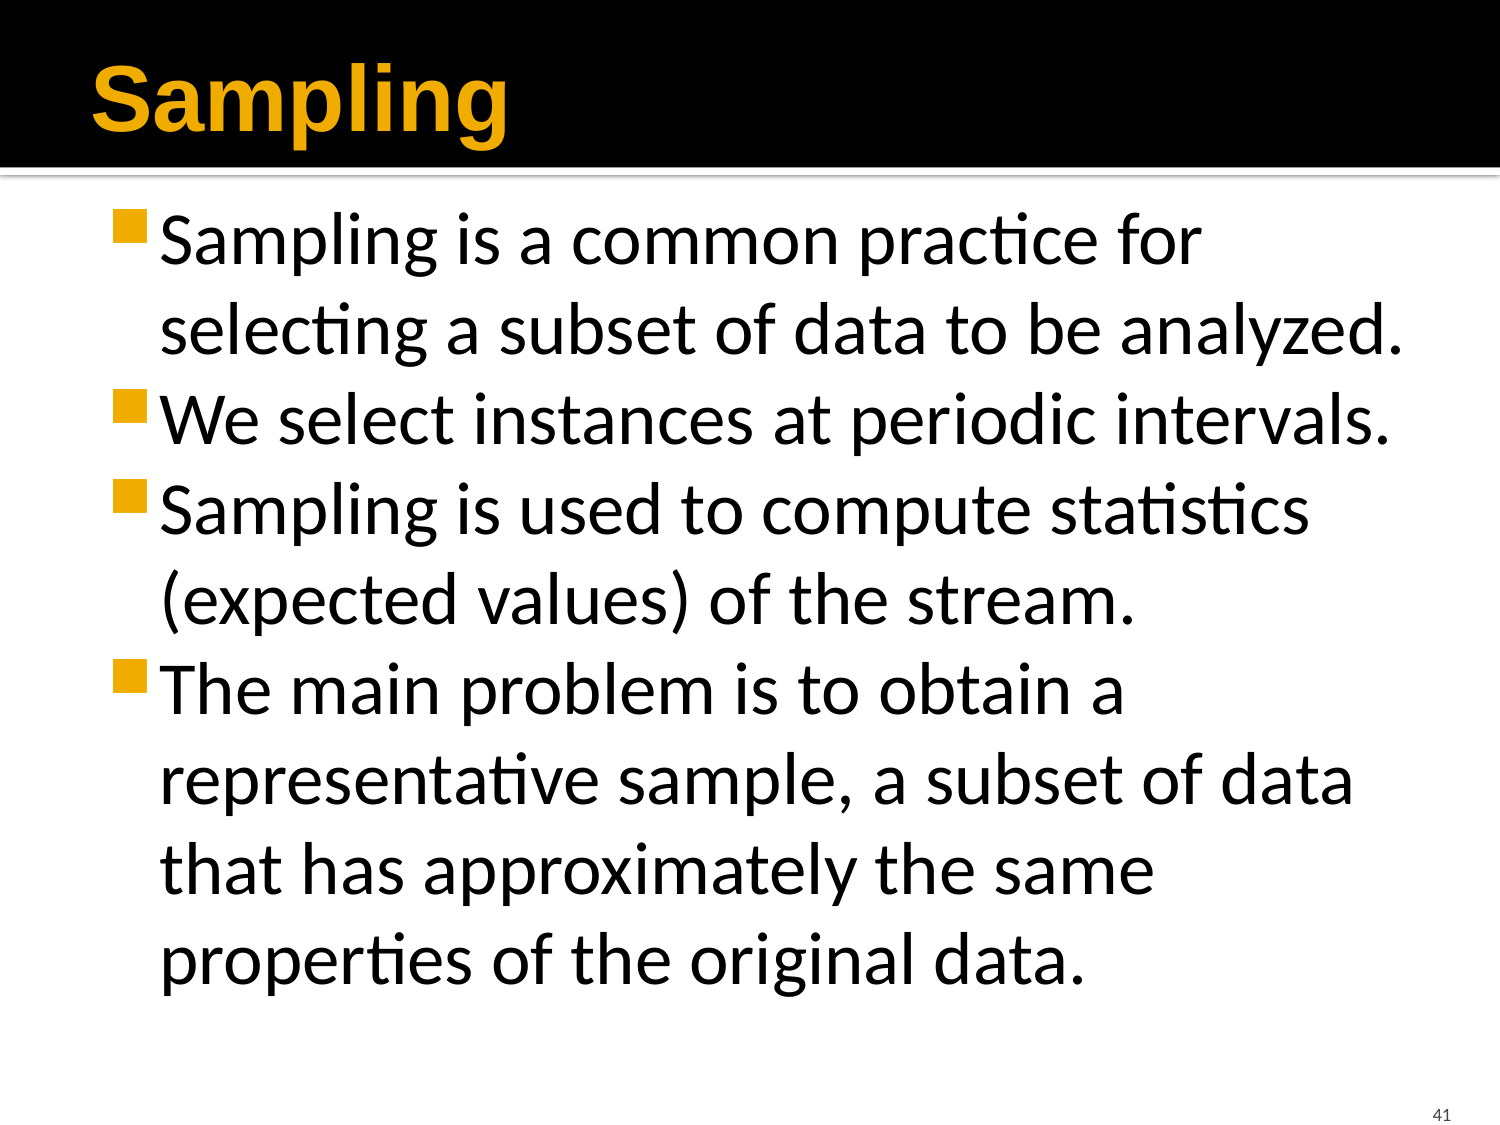

# Sampling
Sampling is a common practice for selecting a subset of data to be analyzed.
We select instances at periodic intervals.
Sampling is used to compute statistics (expected values) of the stream.
The main problem is to obtain a representative sample, a subset of data that has approximately the same properties of the original data.

41